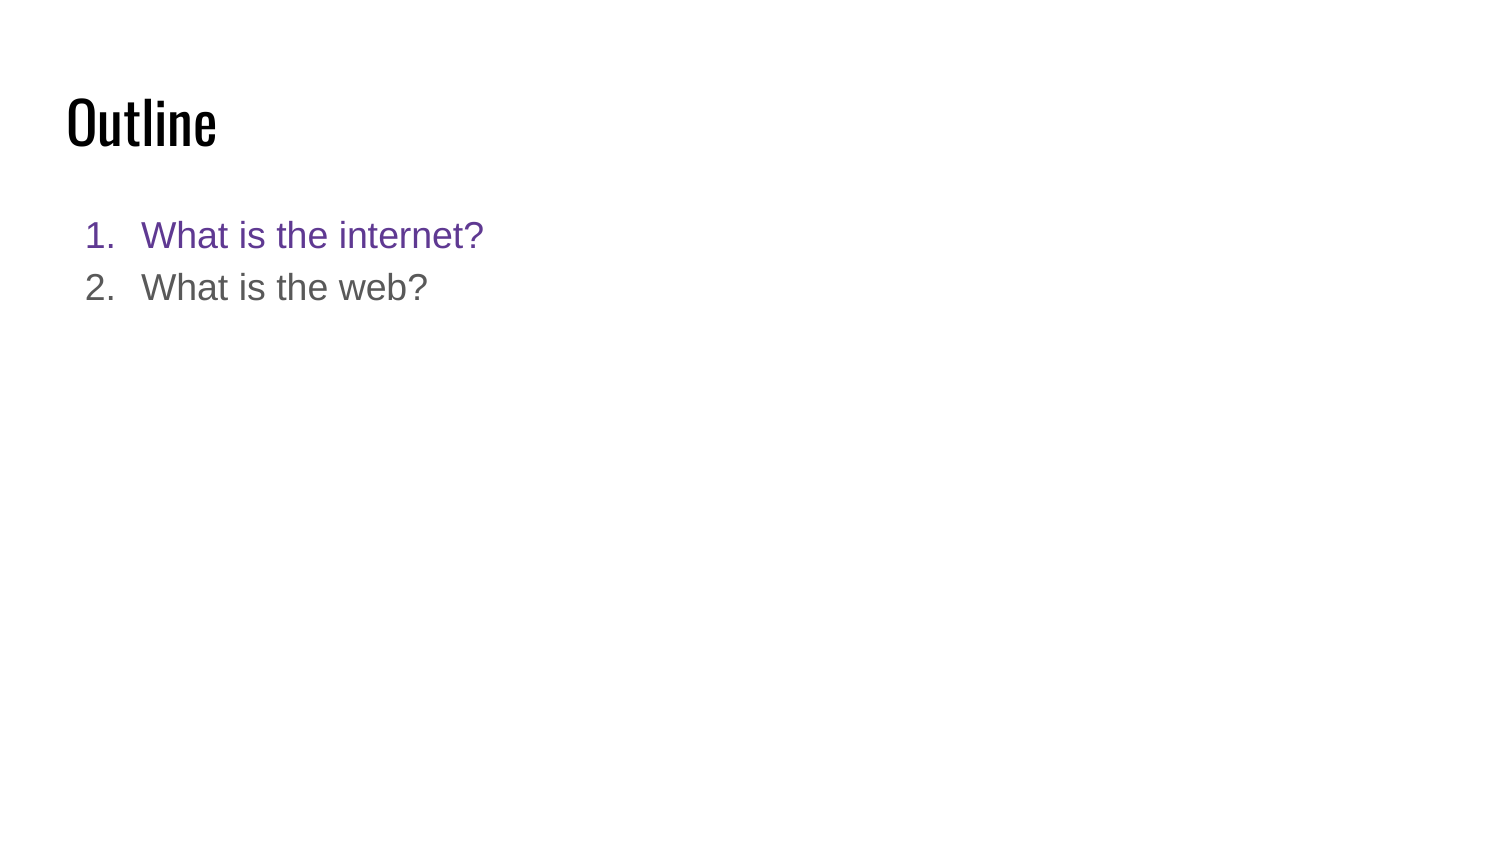

# Outline
What is the internet?
What is the web?